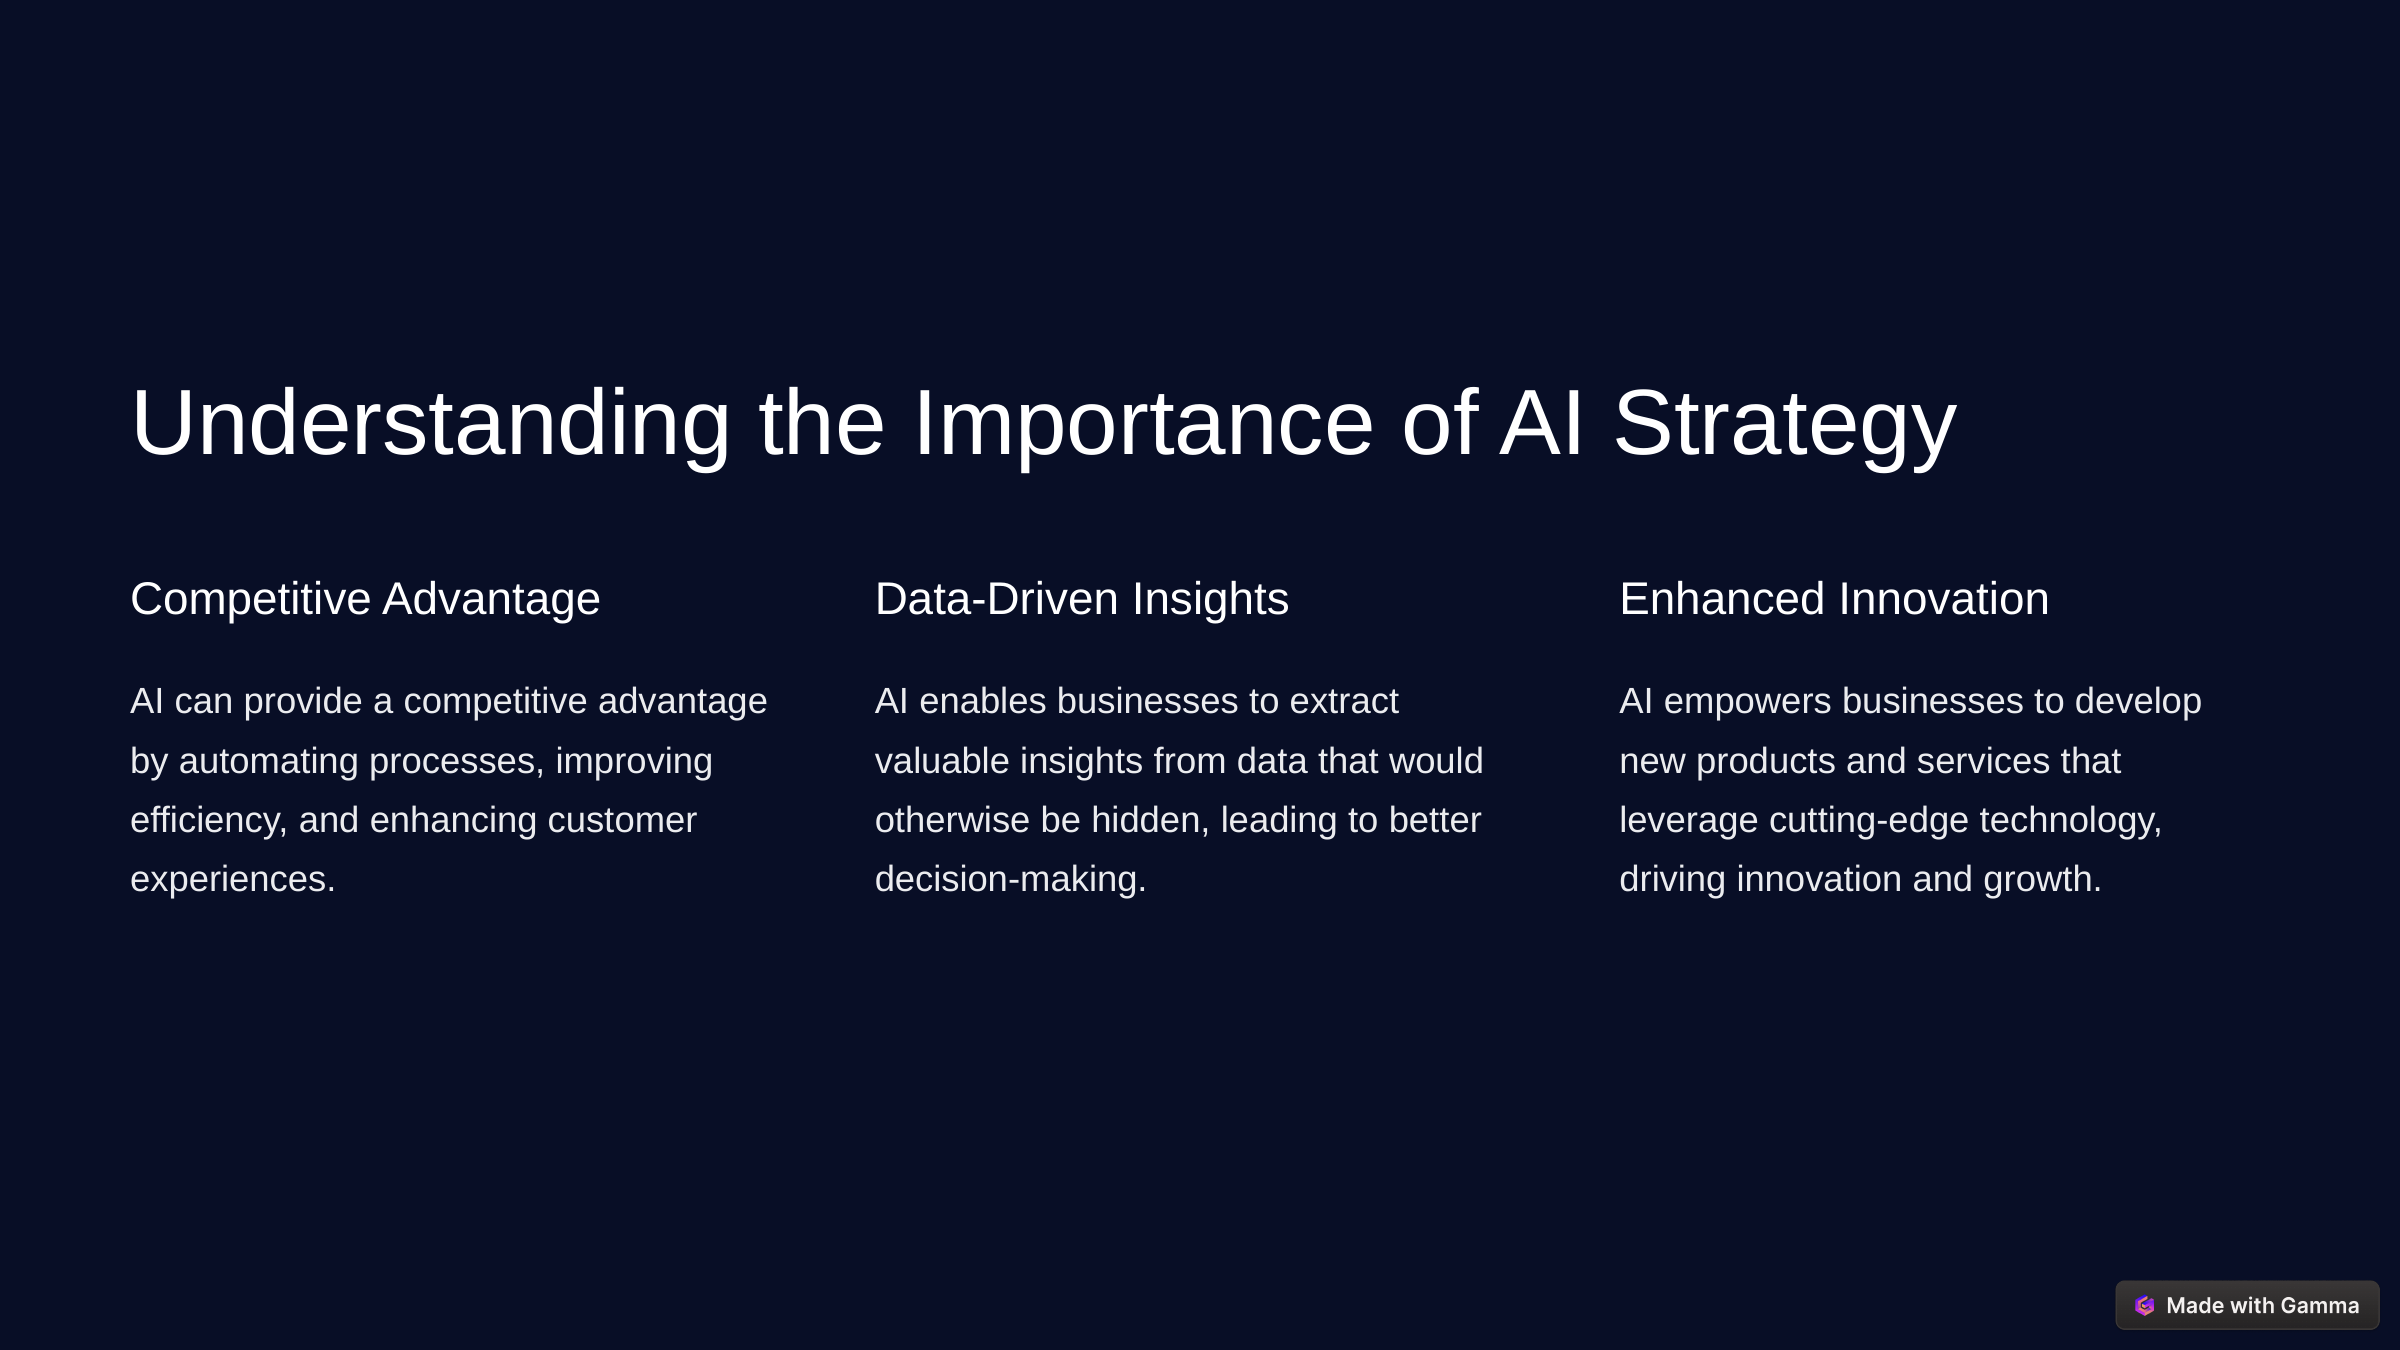

Understanding the Importance of AI Strategy
Competitive Advantage
Data-Driven Insights
Enhanced Innovation
AI can provide a competitive advantage by automating processes, improving efficiency, and enhancing customer experiences.
AI enables businesses to extract valuable insights from data that would otherwise be hidden, leading to better decision-making.
AI empowers businesses to develop new products and services that leverage cutting-edge technology, driving innovation and growth.